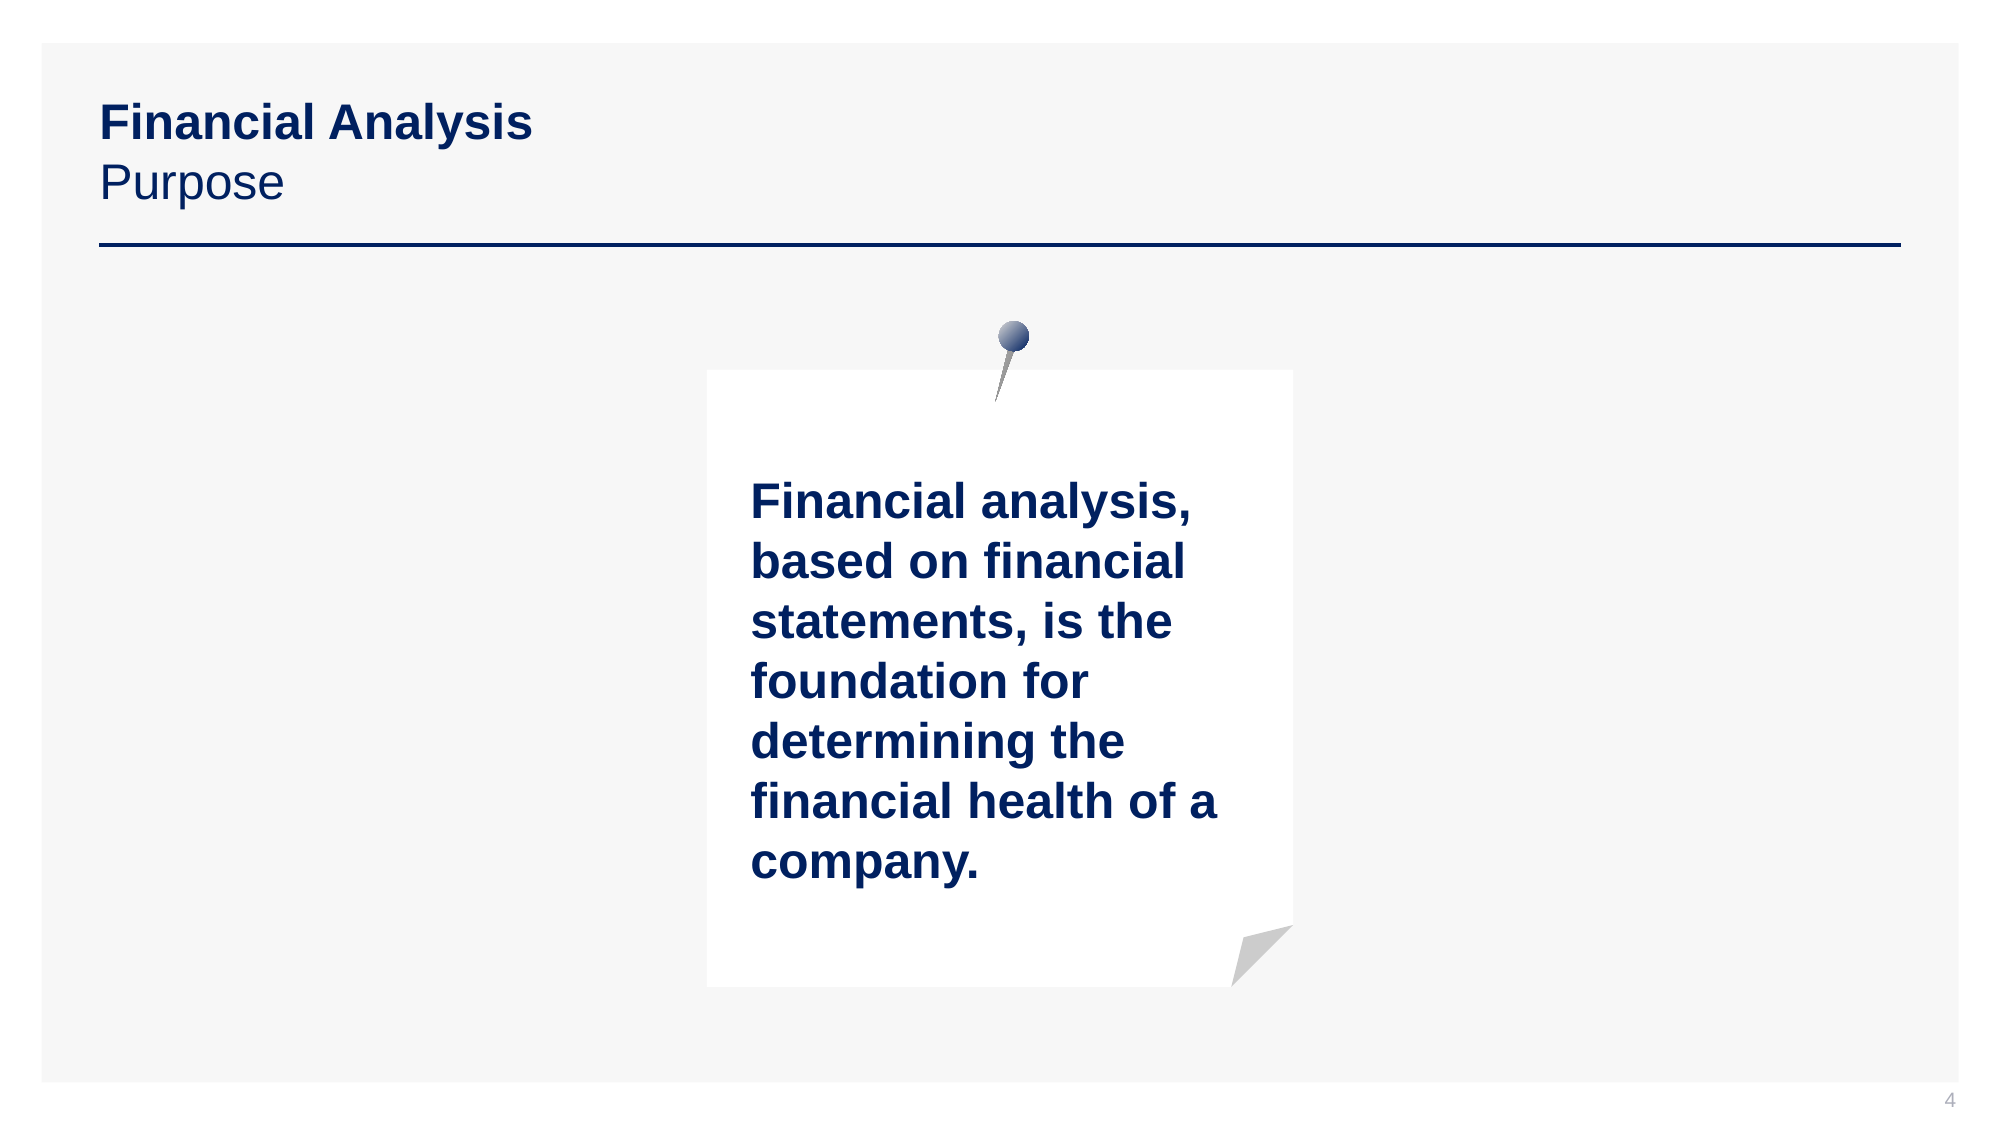

# Financial Analysis Purpose

Financial analysis, based on financial statements, is the foundation for determining the financial health of a company.
4